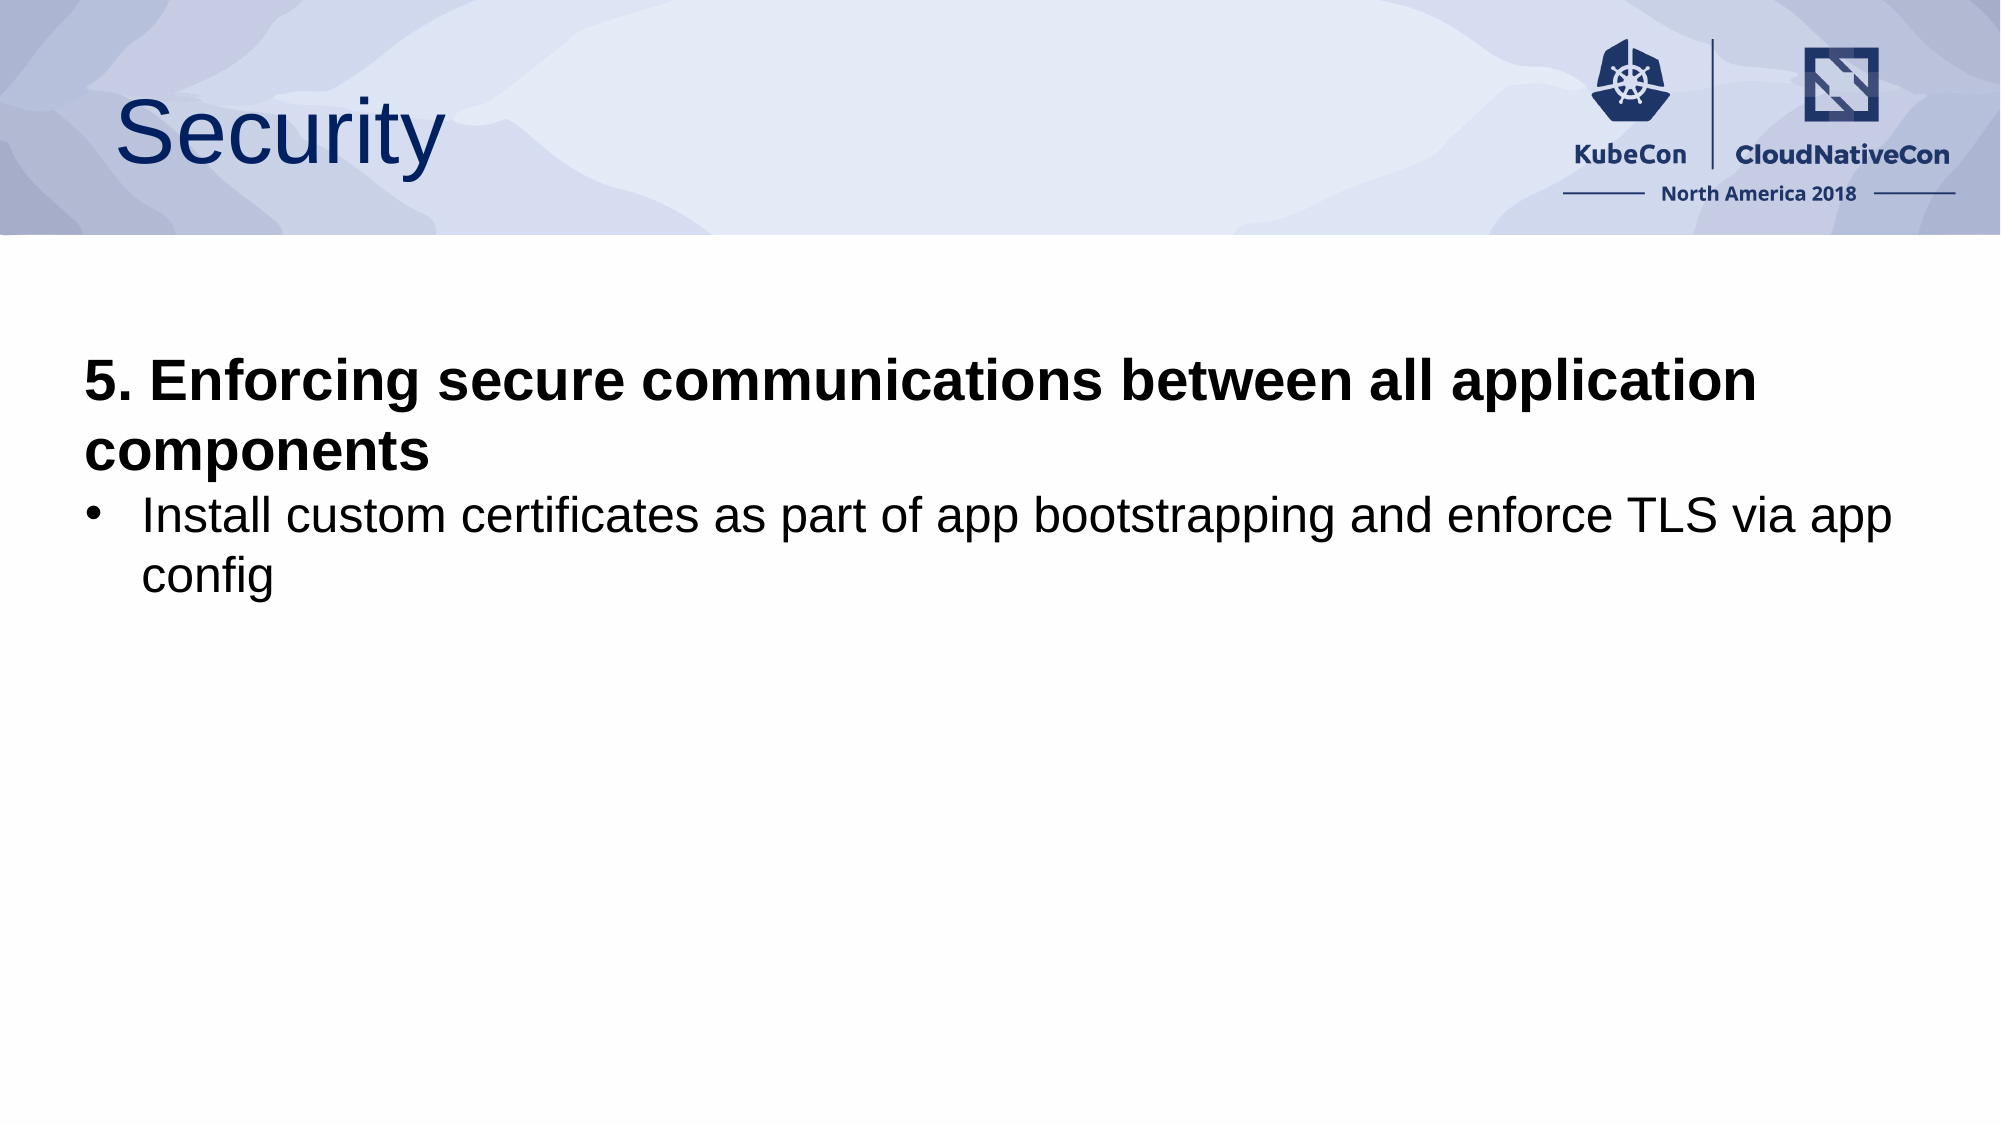

# Security
5. Enforcing secure communications between all application components
Install custom certificates as part of app bootstrapping and enforce TLS via app config